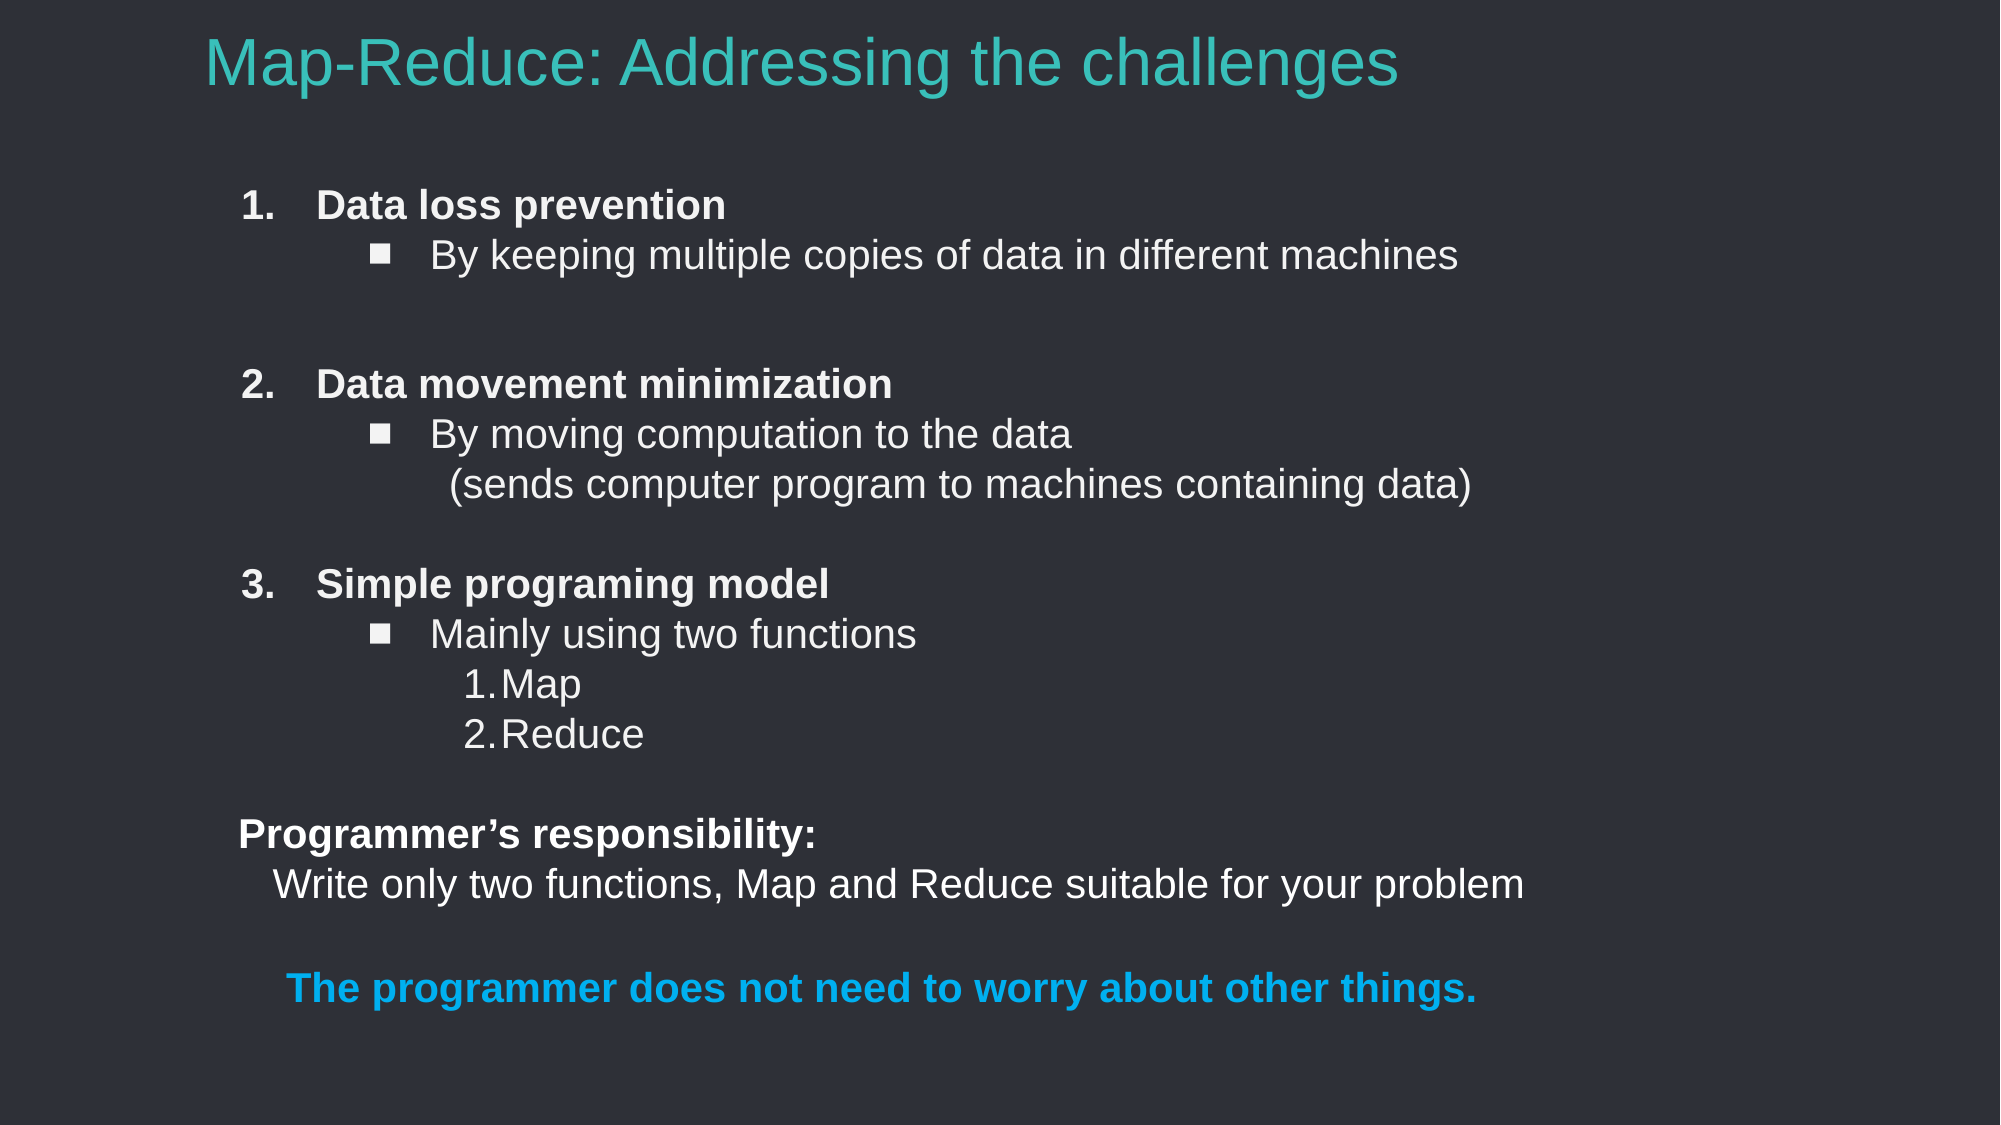

# Map-Reduce: Addressing the challenges
Data loss prevention
By keeping multiple copies of data in different machines

Data movement minimization
By moving computation to the data
(sends computer program to machines containing data)

Simple programing model
Mainly using two functions
Map
Reduce

Programmer’s responsibility:
   Write only two functions, Map and Reduce suitable for your problem
The programmer does not need to worry about other things.